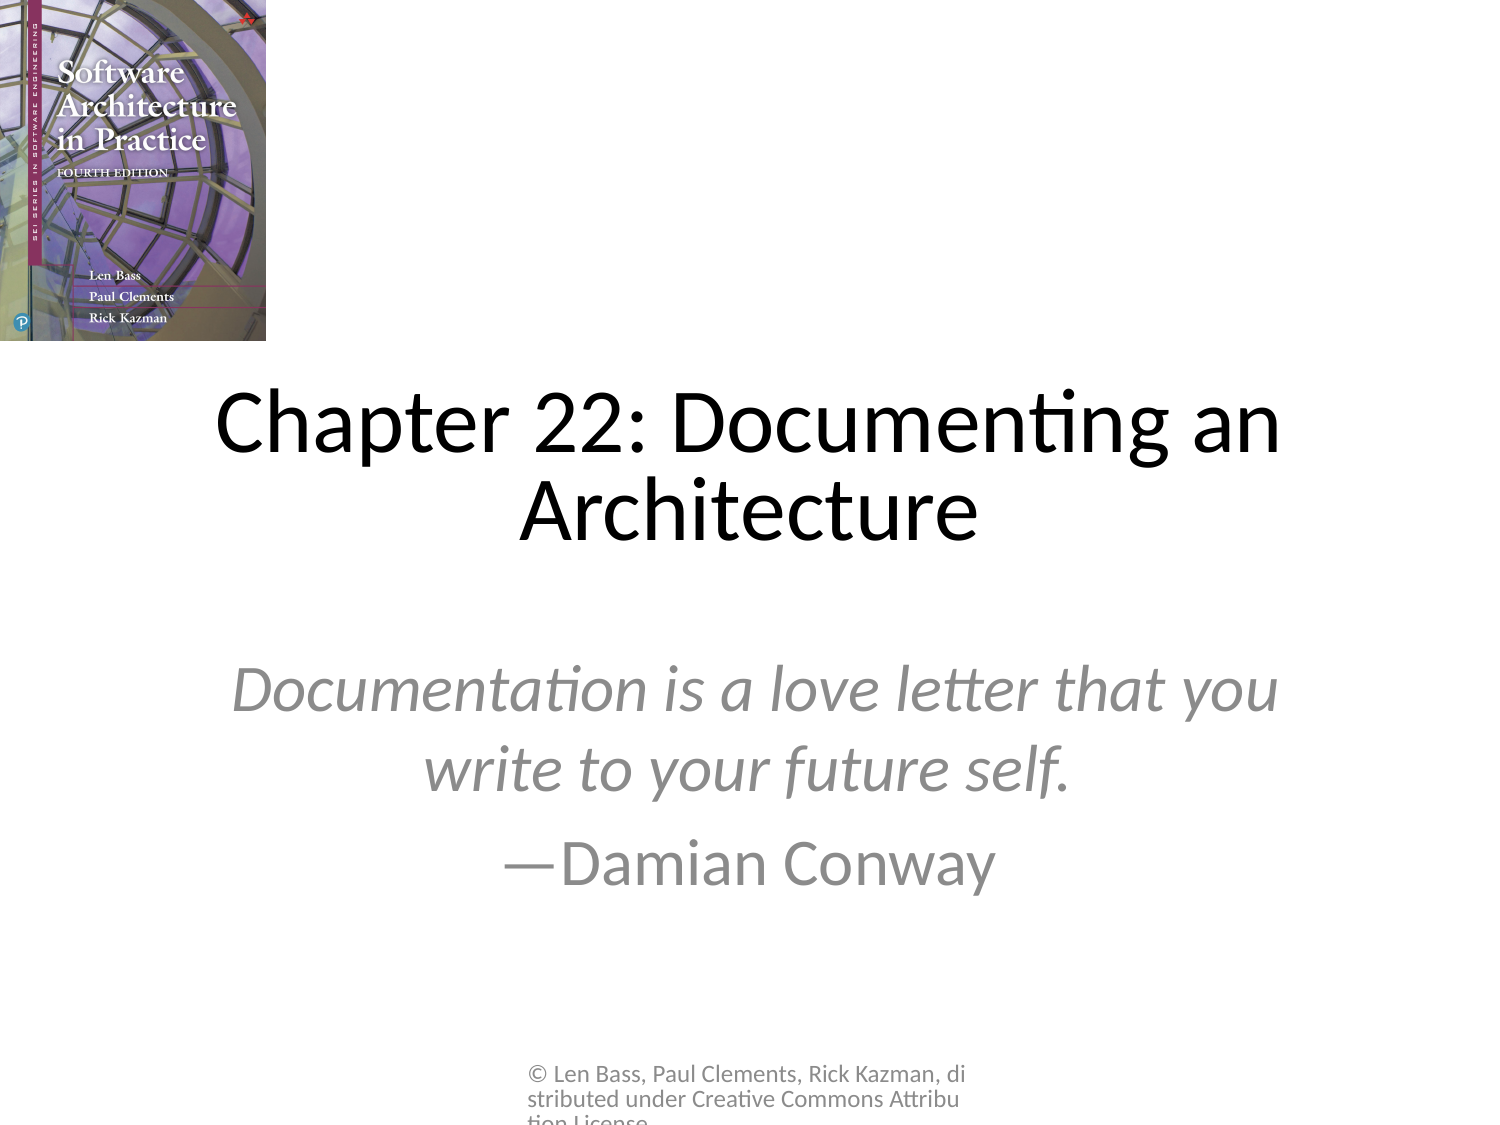

# Chapter 22: Documenting an Architecture
Documentation is a love letter that you write to your future self.
—Damian Conway
© Len Bass, Paul Clements, Rick Kazman, distributed under Creative Commons Attribution License